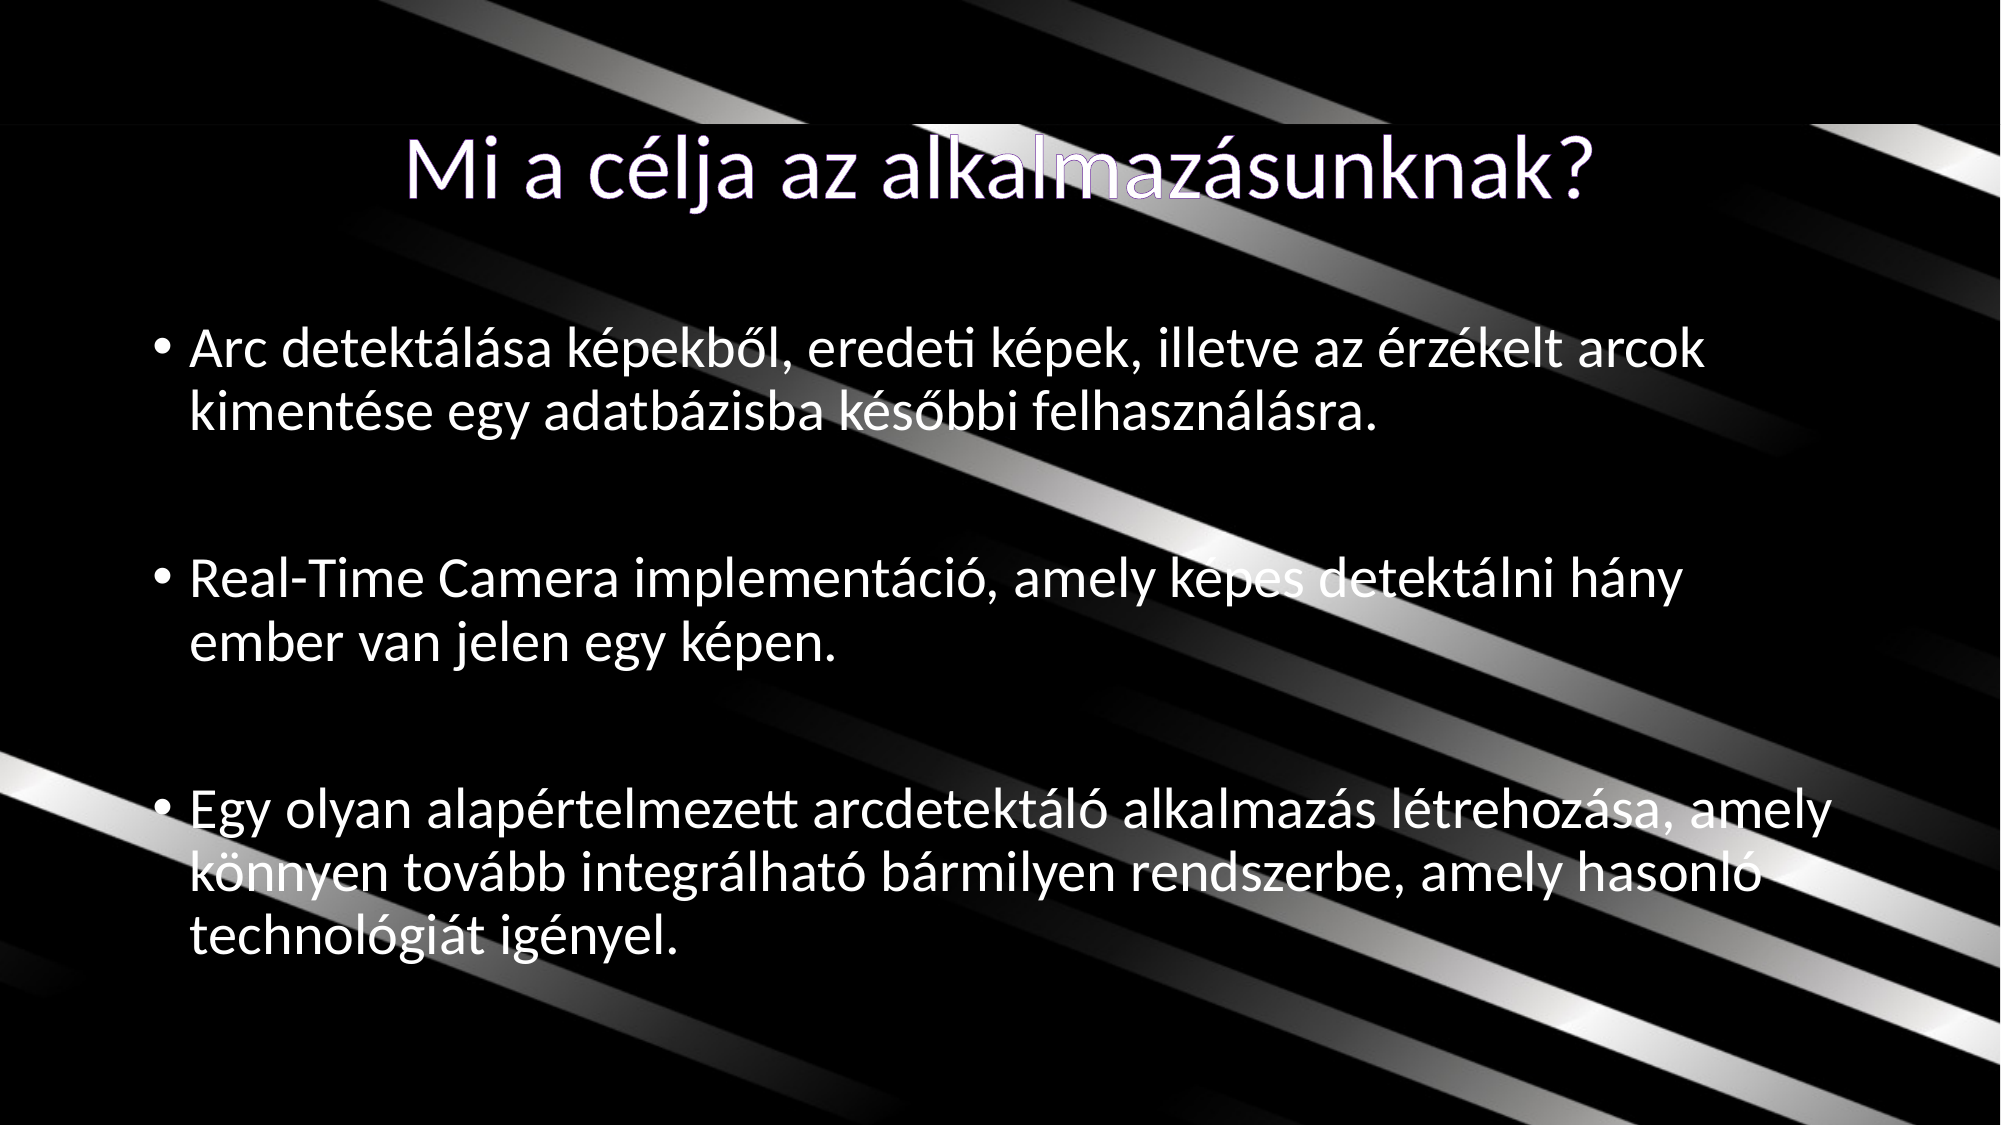

# Mi a célja az alkalmazásunknak?
Arc detektálása képekből, eredeti képek, illetve az érzékelt arcok kimentése egy adatbázisba későbbi felhasználásra.

Real-Time Camera implementáció, amely képes detektálni hány ember van jelen egy képen.

Egy olyan alapértelmezett arcdetektáló alkalmazás létrehozása, amely könnyen tovább integrálható bármilyen rendszerbe, amely hasonló technológiát igényel.